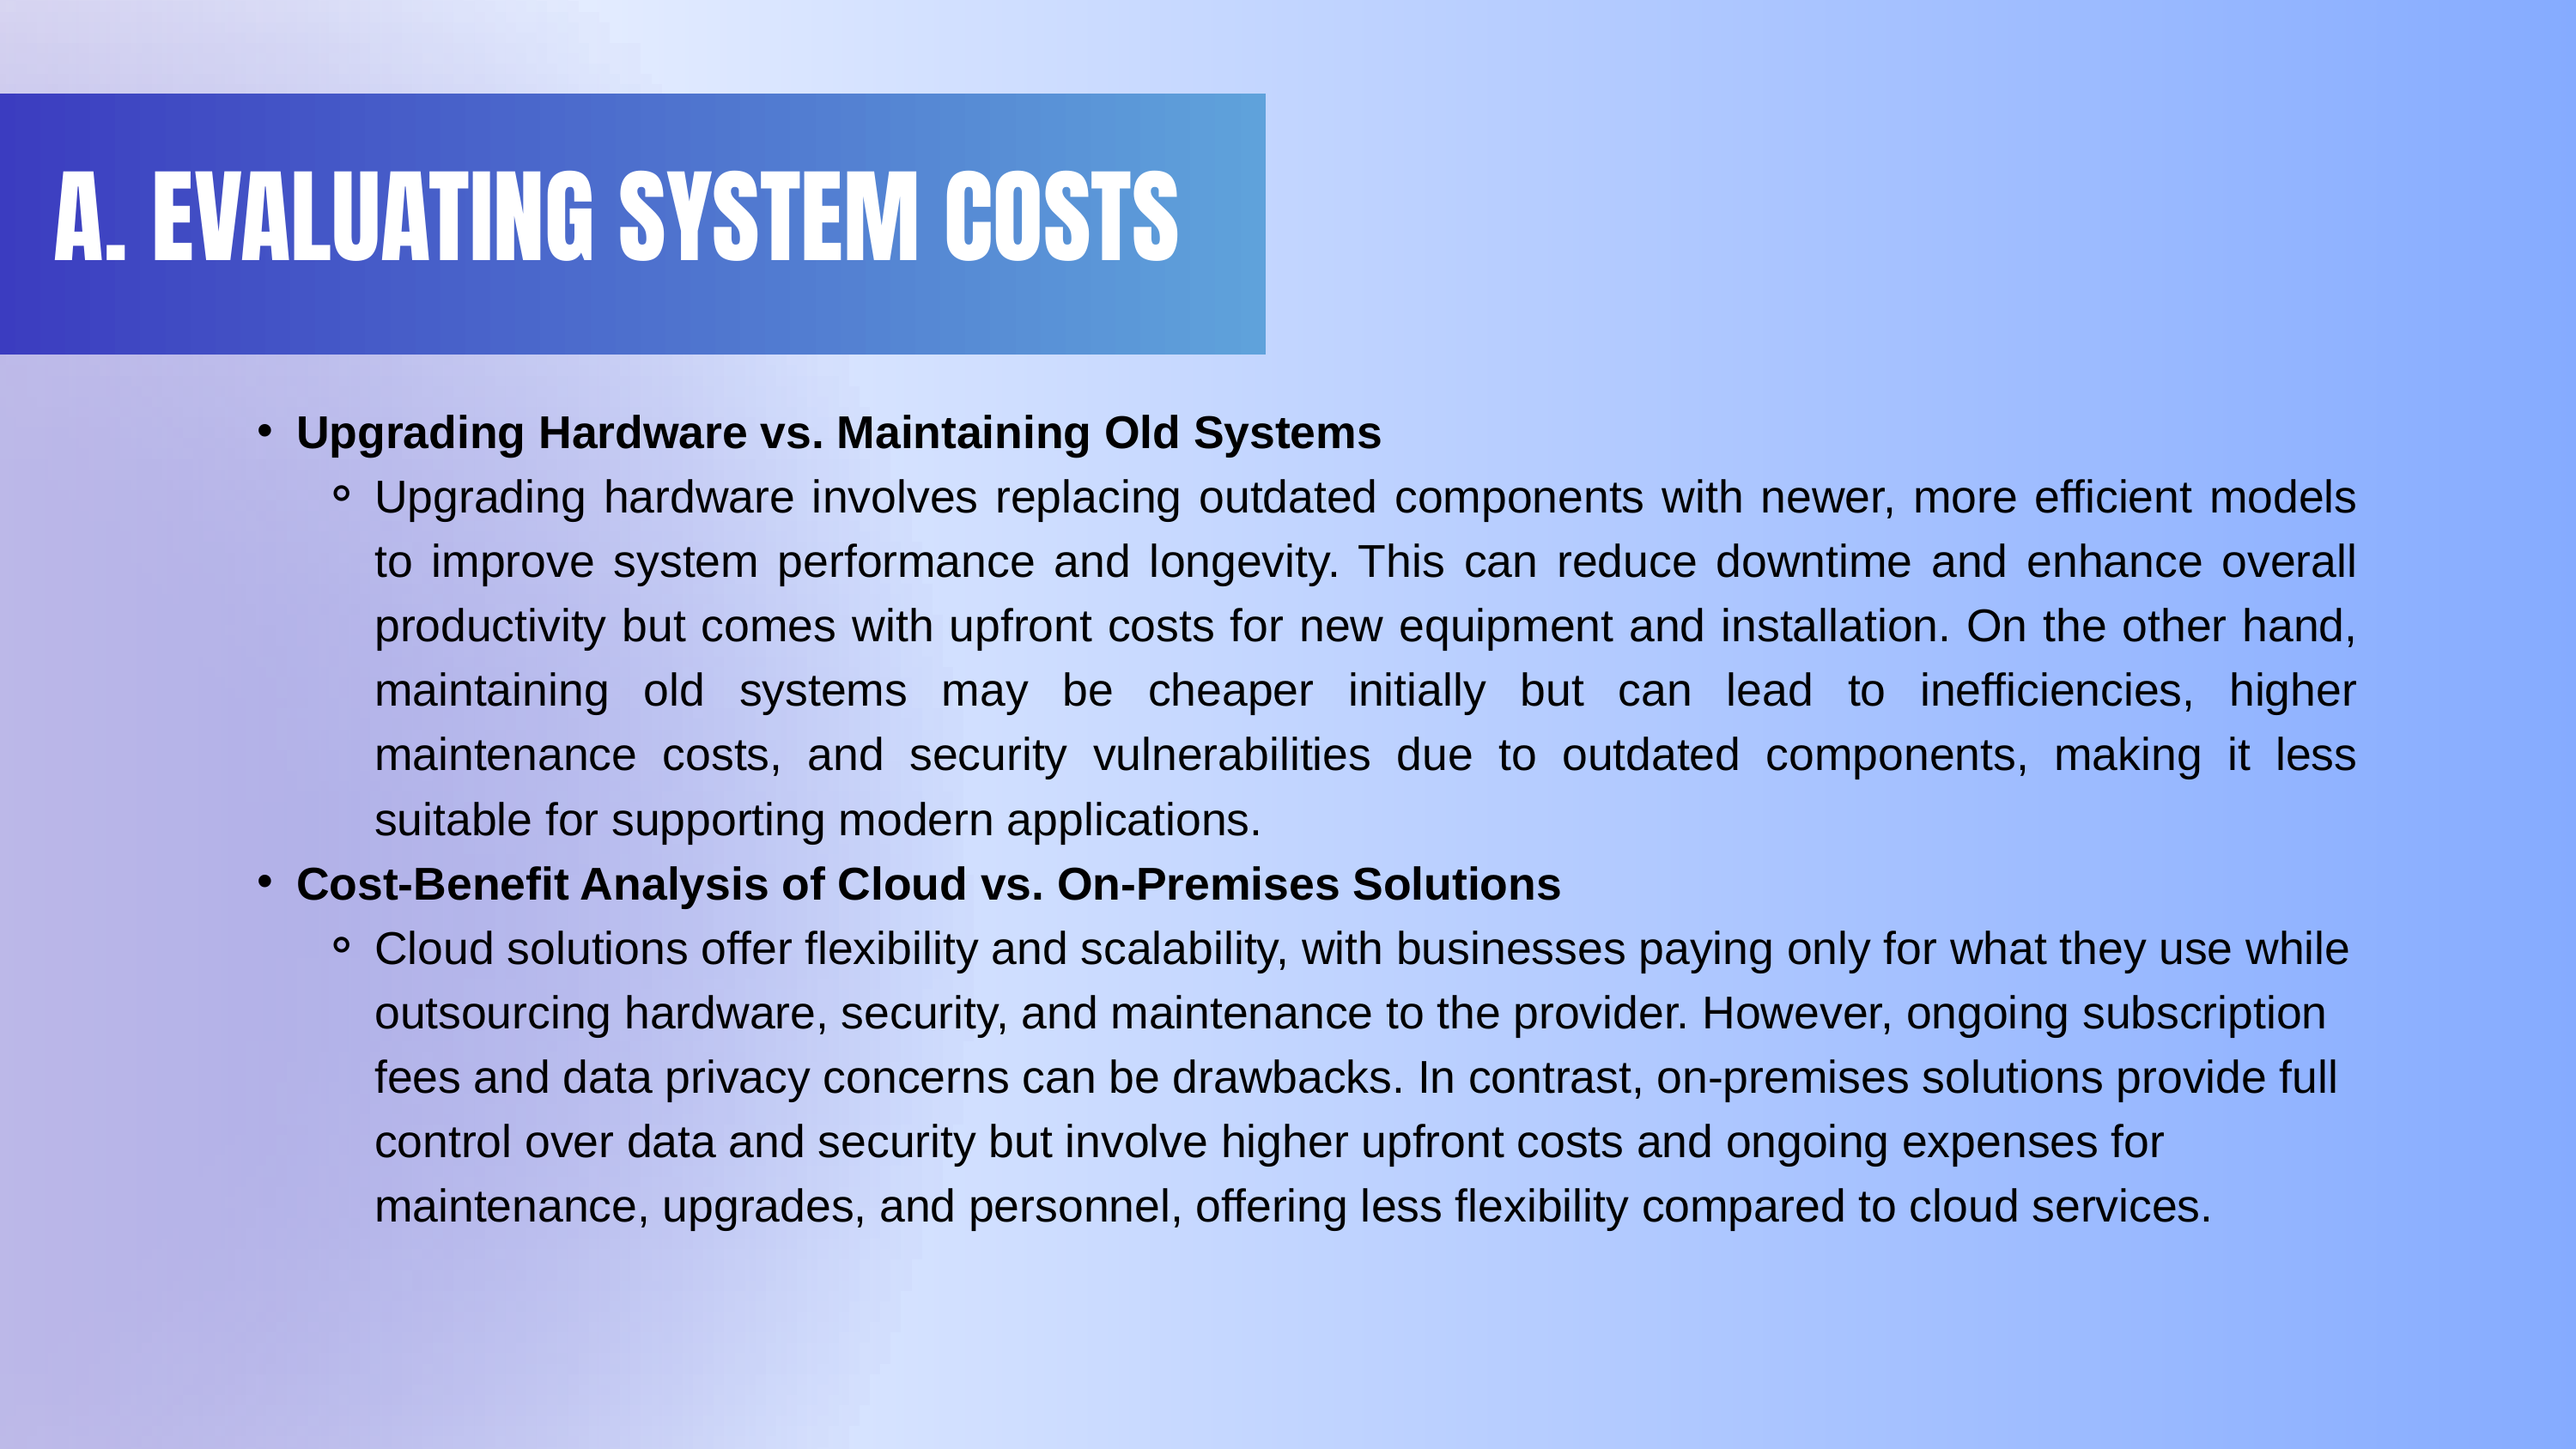

A. EVALUATING SYSTEM COSTS
Upgrading Hardware vs. Maintaining Old Systems
Upgrading hardware involves replacing outdated components with newer, more efficient models to improve system performance and longevity. This can reduce downtime and enhance overall productivity but comes with upfront costs for new equipment and installation. On the other hand, maintaining old systems may be cheaper initially but can lead to inefficiencies, higher maintenance costs, and security vulnerabilities due to outdated components, making it less suitable for supporting modern applications.
Cost-Benefit Analysis of Cloud vs. On-Premises Solutions
Cloud solutions offer flexibility and scalability, with businesses paying only for what they use while outsourcing hardware, security, and maintenance to the provider. However, ongoing subscription fees and data privacy concerns can be drawbacks. In contrast, on-premises solutions provide full control over data and security but involve higher upfront costs and ongoing expenses for maintenance, upgrades, and personnel, offering less flexibility compared to cloud services.